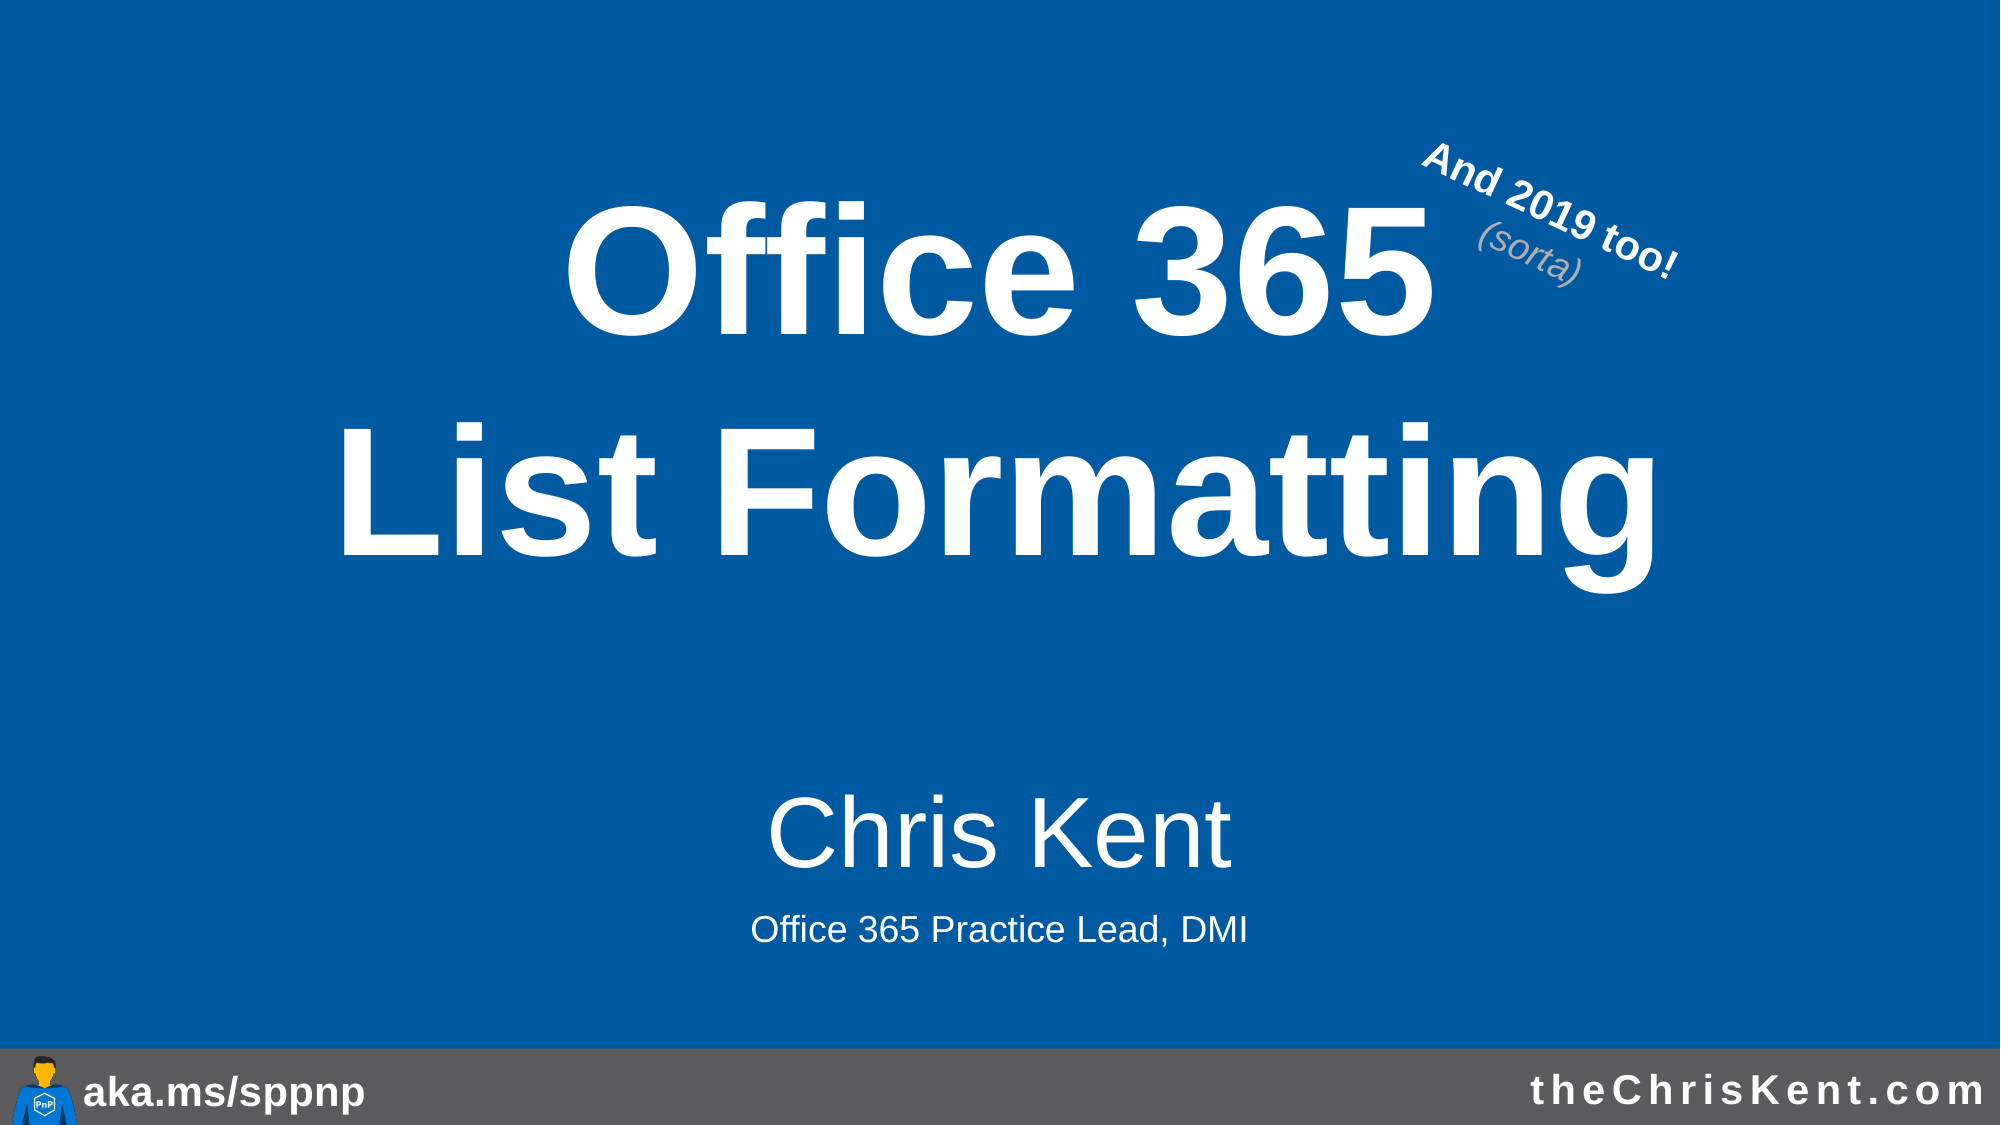

# Office 365 List Formatting
And 2019 too!
(sorta)
Chris Kent
Office 365 Practice Lead, DMI